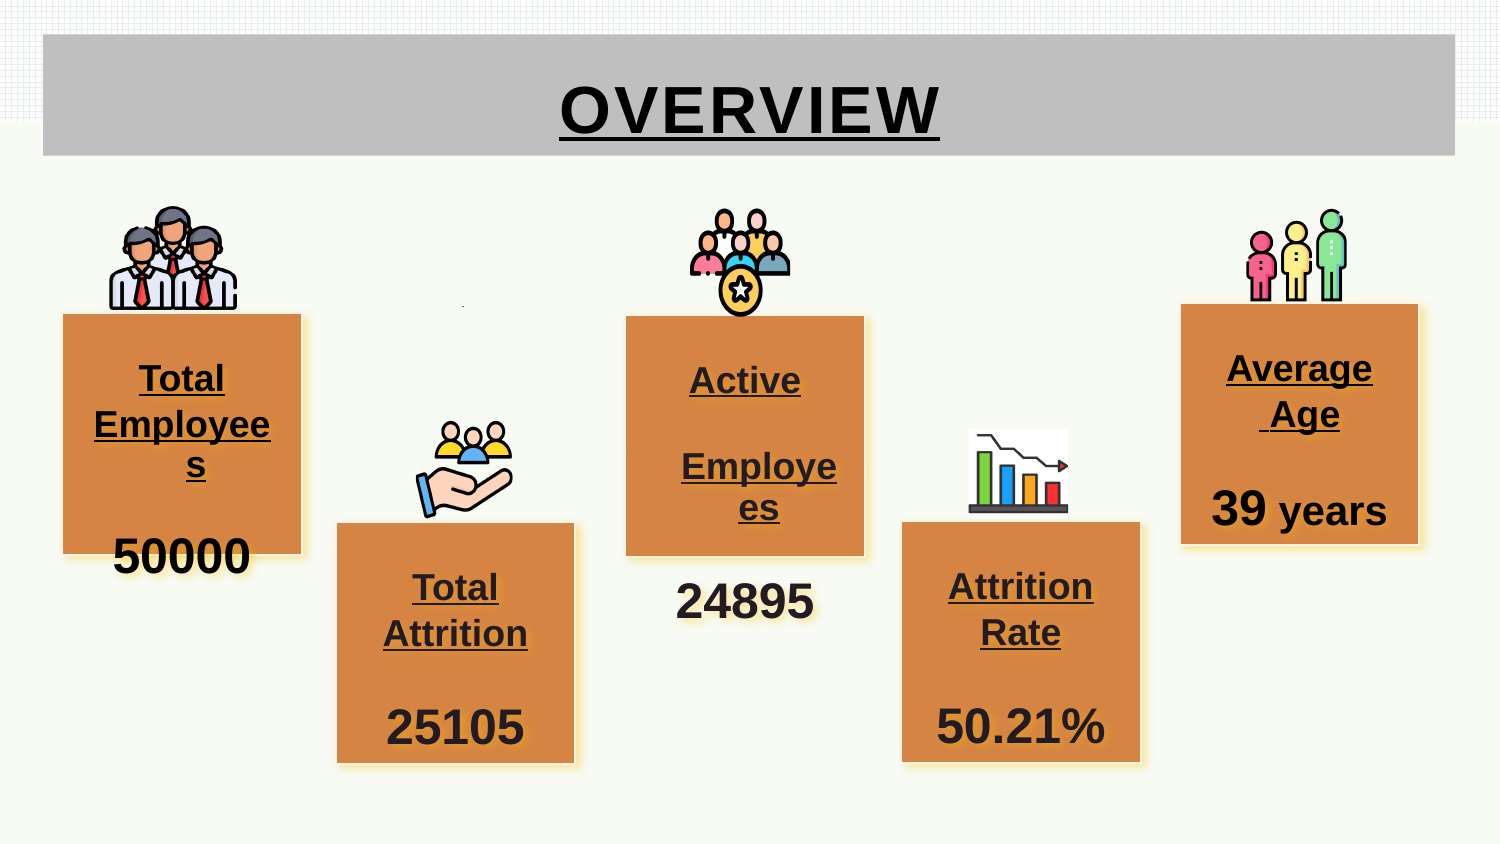

OVERVIEW

Average
 Age

39 years

Total
Employees

50000

Active
 Employees

24895

.

.

Attrition
Rate

50.21%

Total
Attrition

25105